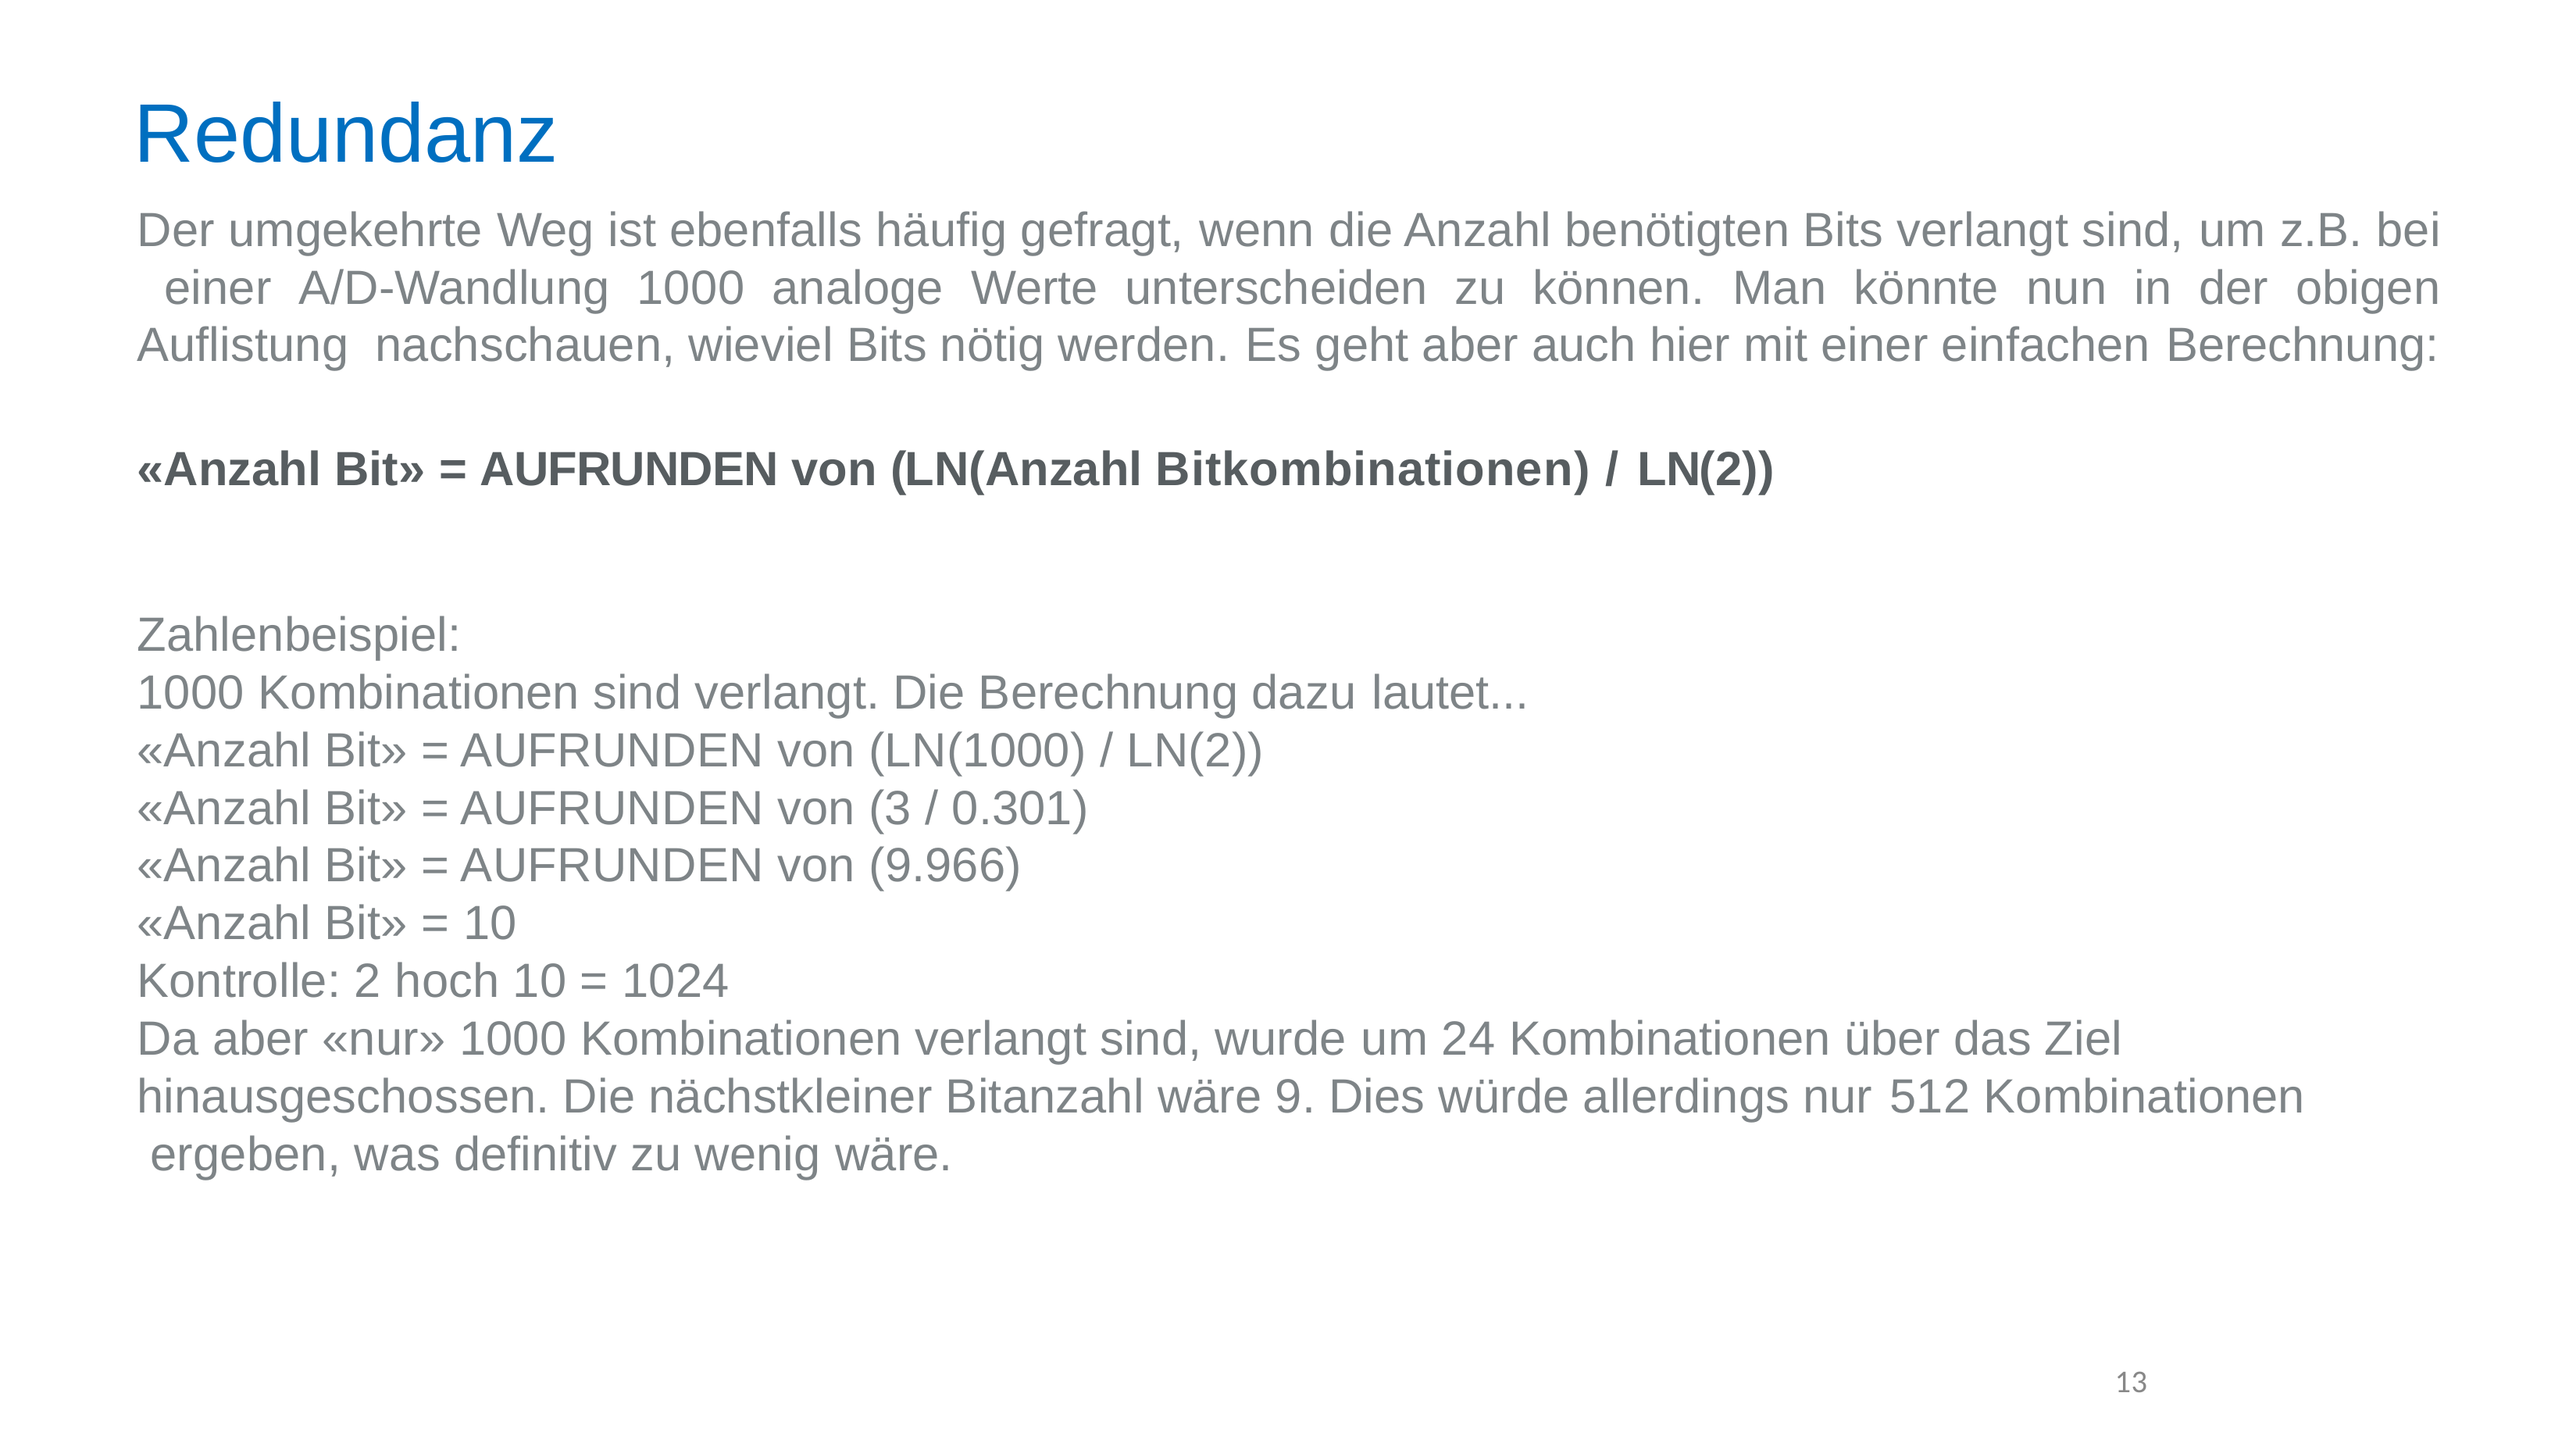

# Redundanz
Der umgekehrte Weg ist ebenfalls häufig gefragt, wenn die Anzahl benötigten Bits verlangt sind, um z.B. bei  einer A/D-Wandlung 1000 analoge Werte unterscheiden zu können. Man könnte nun in der obigen Auflistung  nachschauen, wieviel Bits nötig werden. Es geht aber auch hier mit einer einfachen Berechnung:

«Anzahl Bit» = AUFRUNDEN von (LN(Anzahl Bitkombinationen) / LN(2))
Zahlenbeispiel:
1000 Kombinationen sind verlangt. Die Berechnung dazu lautet...
«Anzahl Bit» = AUFRUNDEN von (LN(1000) / LN(2))
«Anzahl Bit» = AUFRUNDEN von (3 / 0.301)
«Anzahl Bit» = AUFRUNDEN von (9.966)
«Anzahl Bit» = 10  Kontrolle: 2 hoch 10 = 1024
Da aber «nur» 1000 Kombinationen verlangt sind, wurde um 24 Kombinationen über das Ziel  hinausgeschossen. Die nächstkleiner Bitanzahl wäre 9. Dies würde allerdings nur 512 Kombinationen  ergeben, was definitiv zu wenig wäre.

13